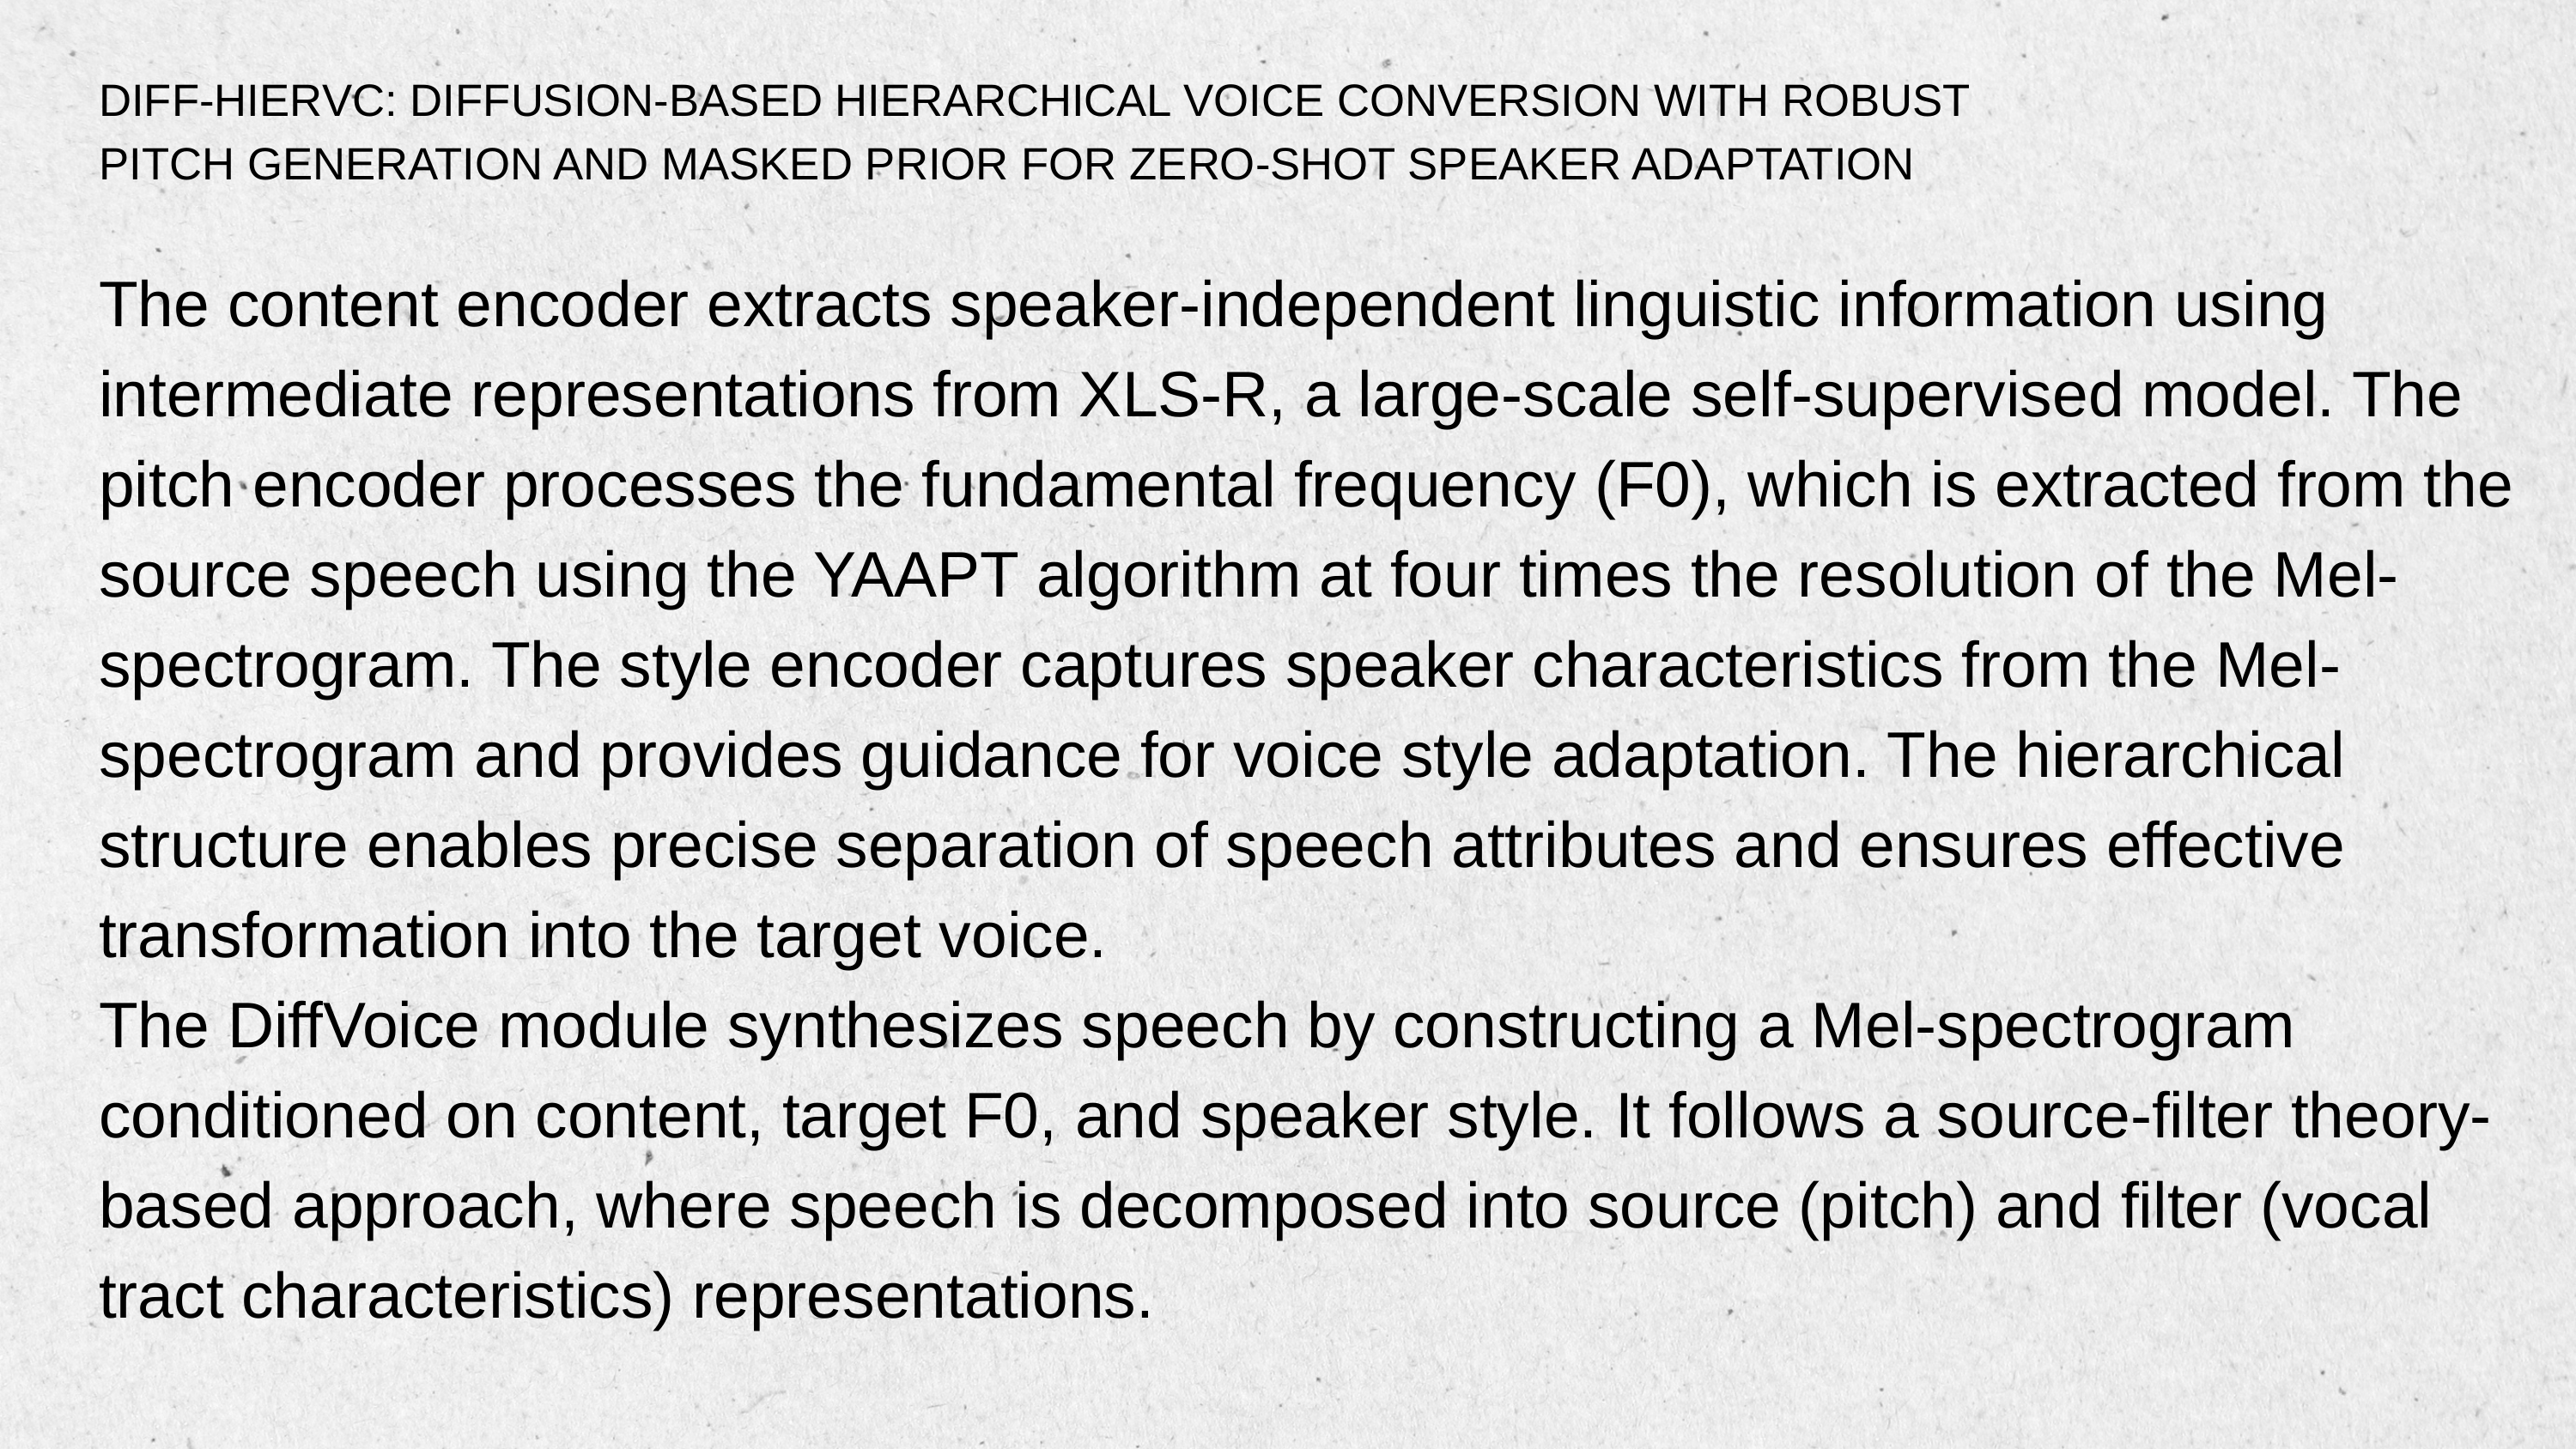

DIFF-HIERVC: DIFFUSION-BASED HIERARCHICAL VOICE CONVERSION WITH ROBUST PITCH GENERATION AND MASKED PRIOR FOR ZERO-SHOT SPEAKER ADAPTATION
The content encoder extracts speaker-independent linguistic information using intermediate representations from XLS-R, a large-scale self-supervised model. The pitch encoder processes the fundamental frequency (F0), which is extracted from the source speech using the YAAPT algorithm at four times the resolution of the Mel-spectrogram. The style encoder captures speaker characteristics from the Mel-spectrogram and provides guidance for voice style adaptation. The hierarchical structure enables precise separation of speech attributes and ensures effective transformation into the target voice.
The DiffVoice module synthesizes speech by constructing a Mel-spectrogram conditioned on content, target F0, and speaker style. It follows a source-filter theory-based approach, where speech is decomposed into source (pitch) and filter (vocal tract characteristics) representations.